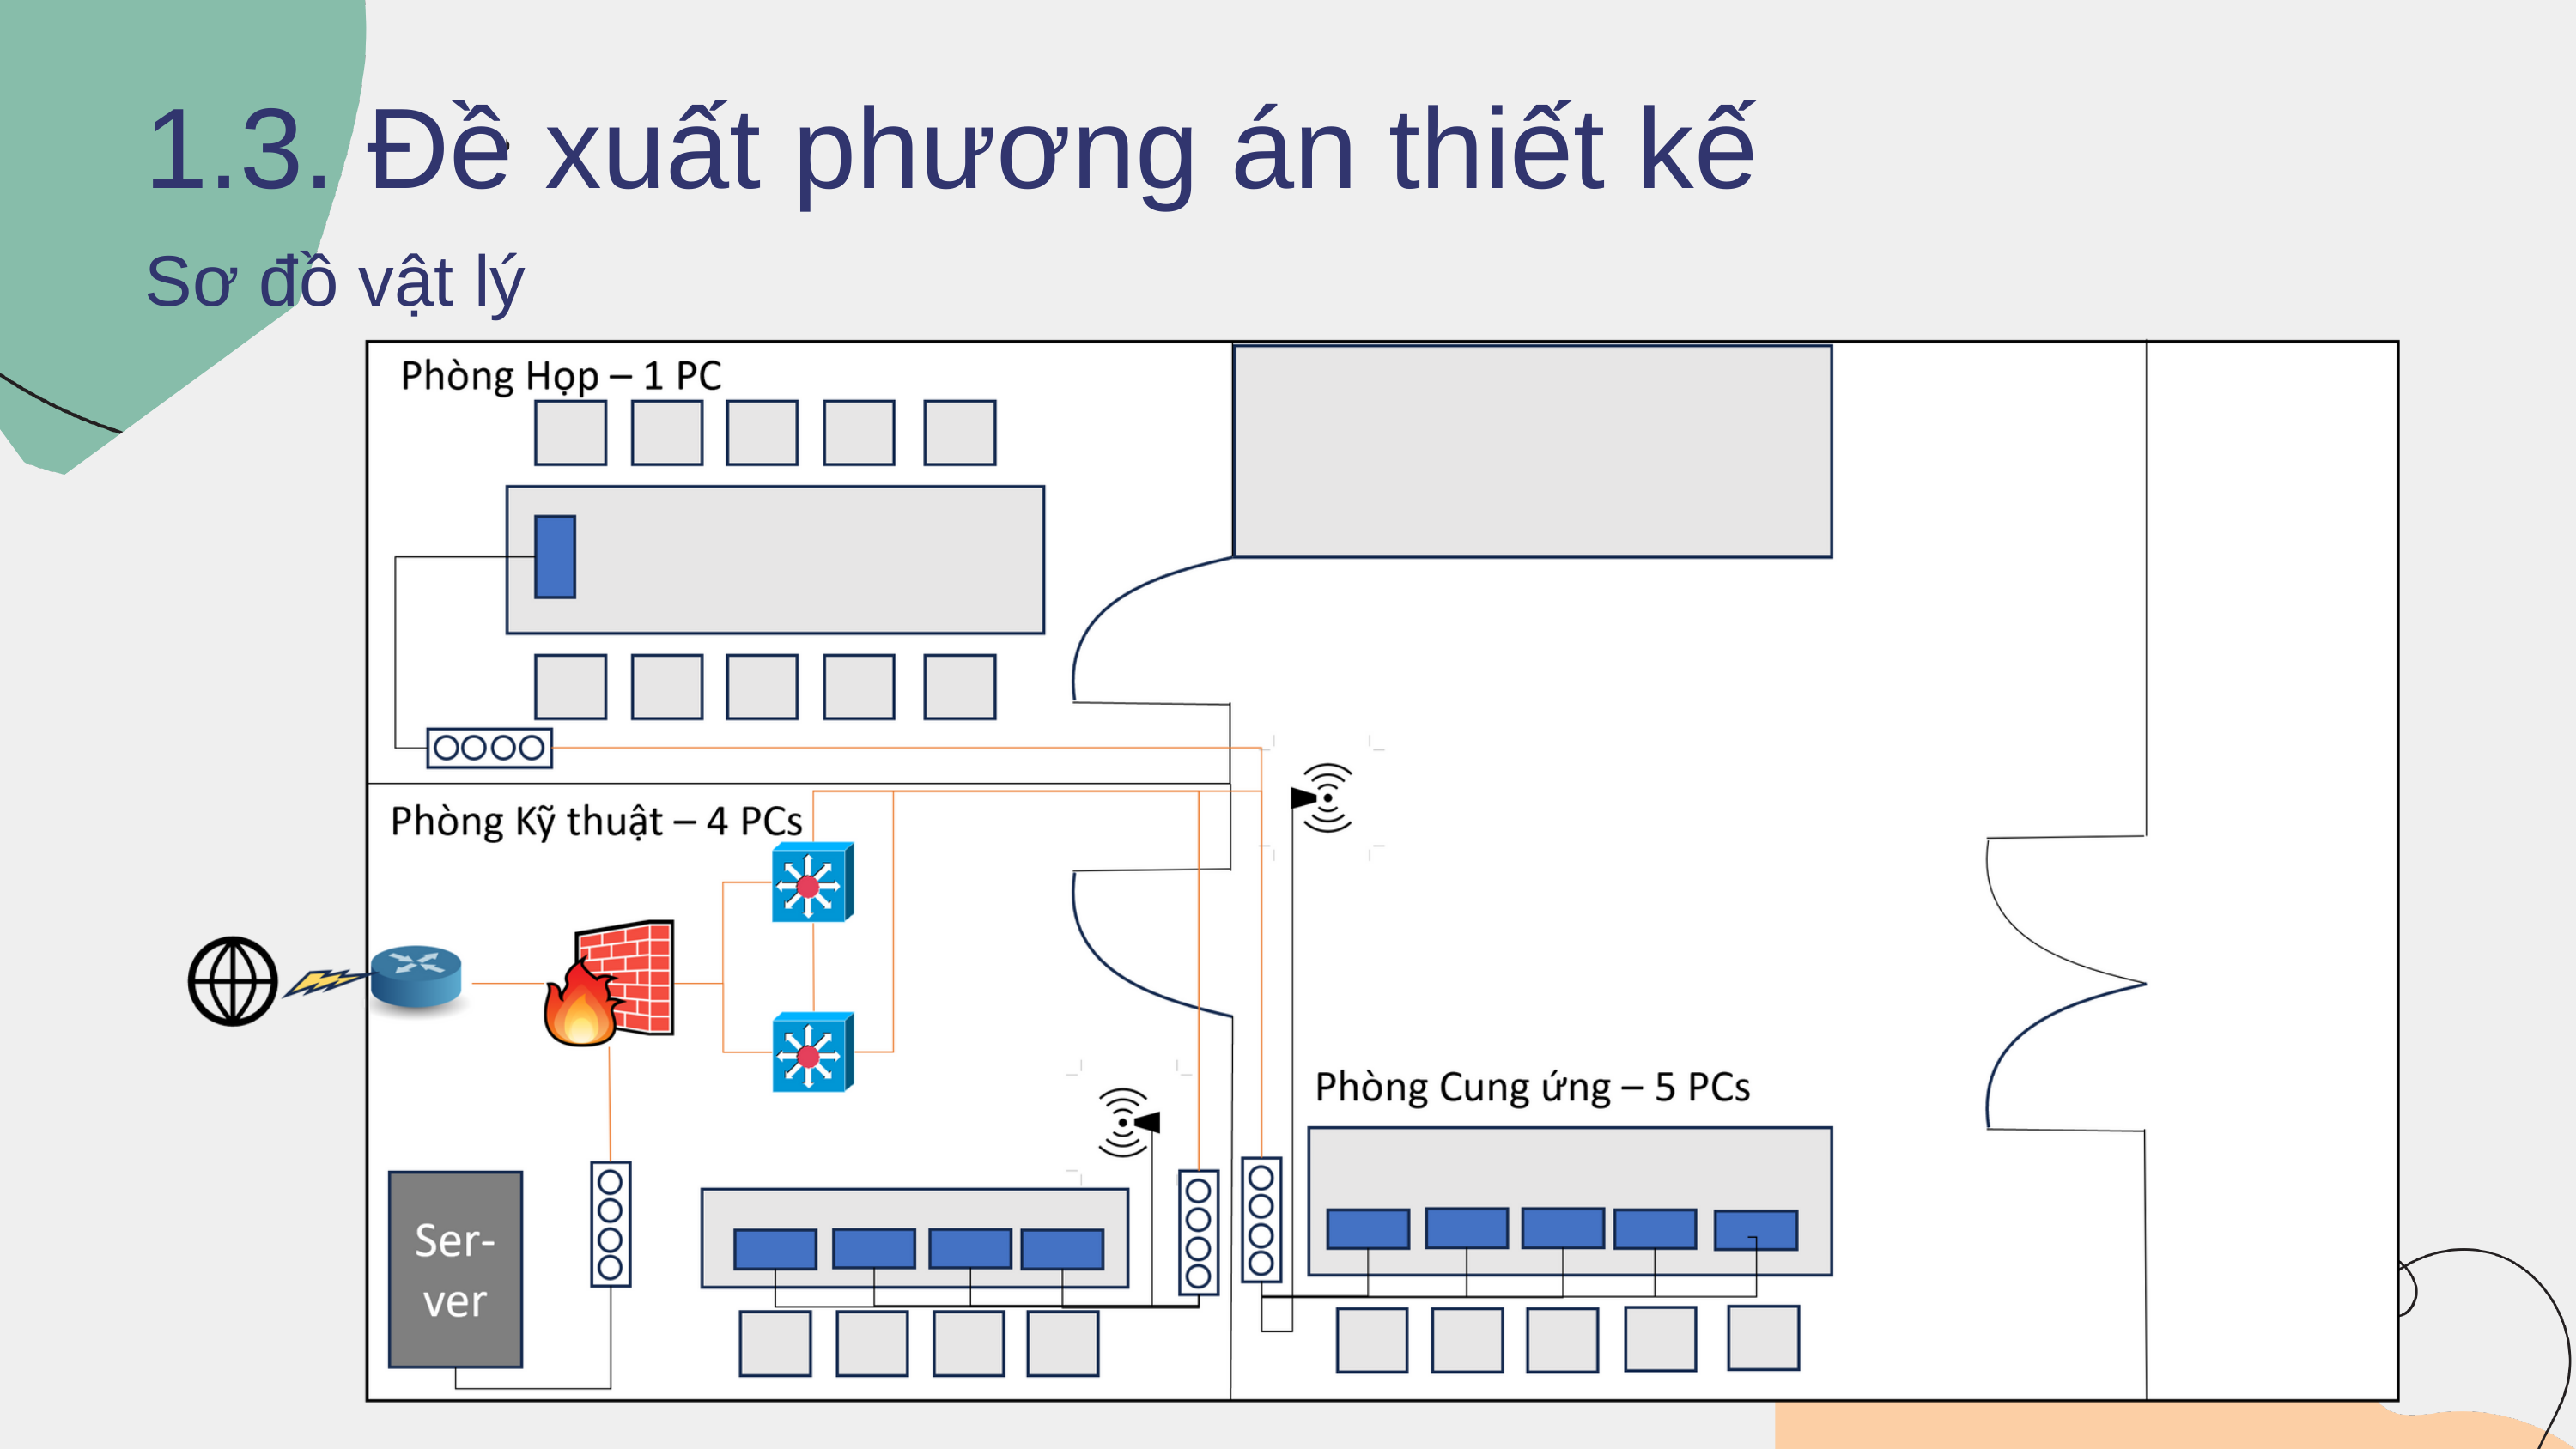

1.3. Đề xuất phương án thiết kế
Sơ đồ vật lý